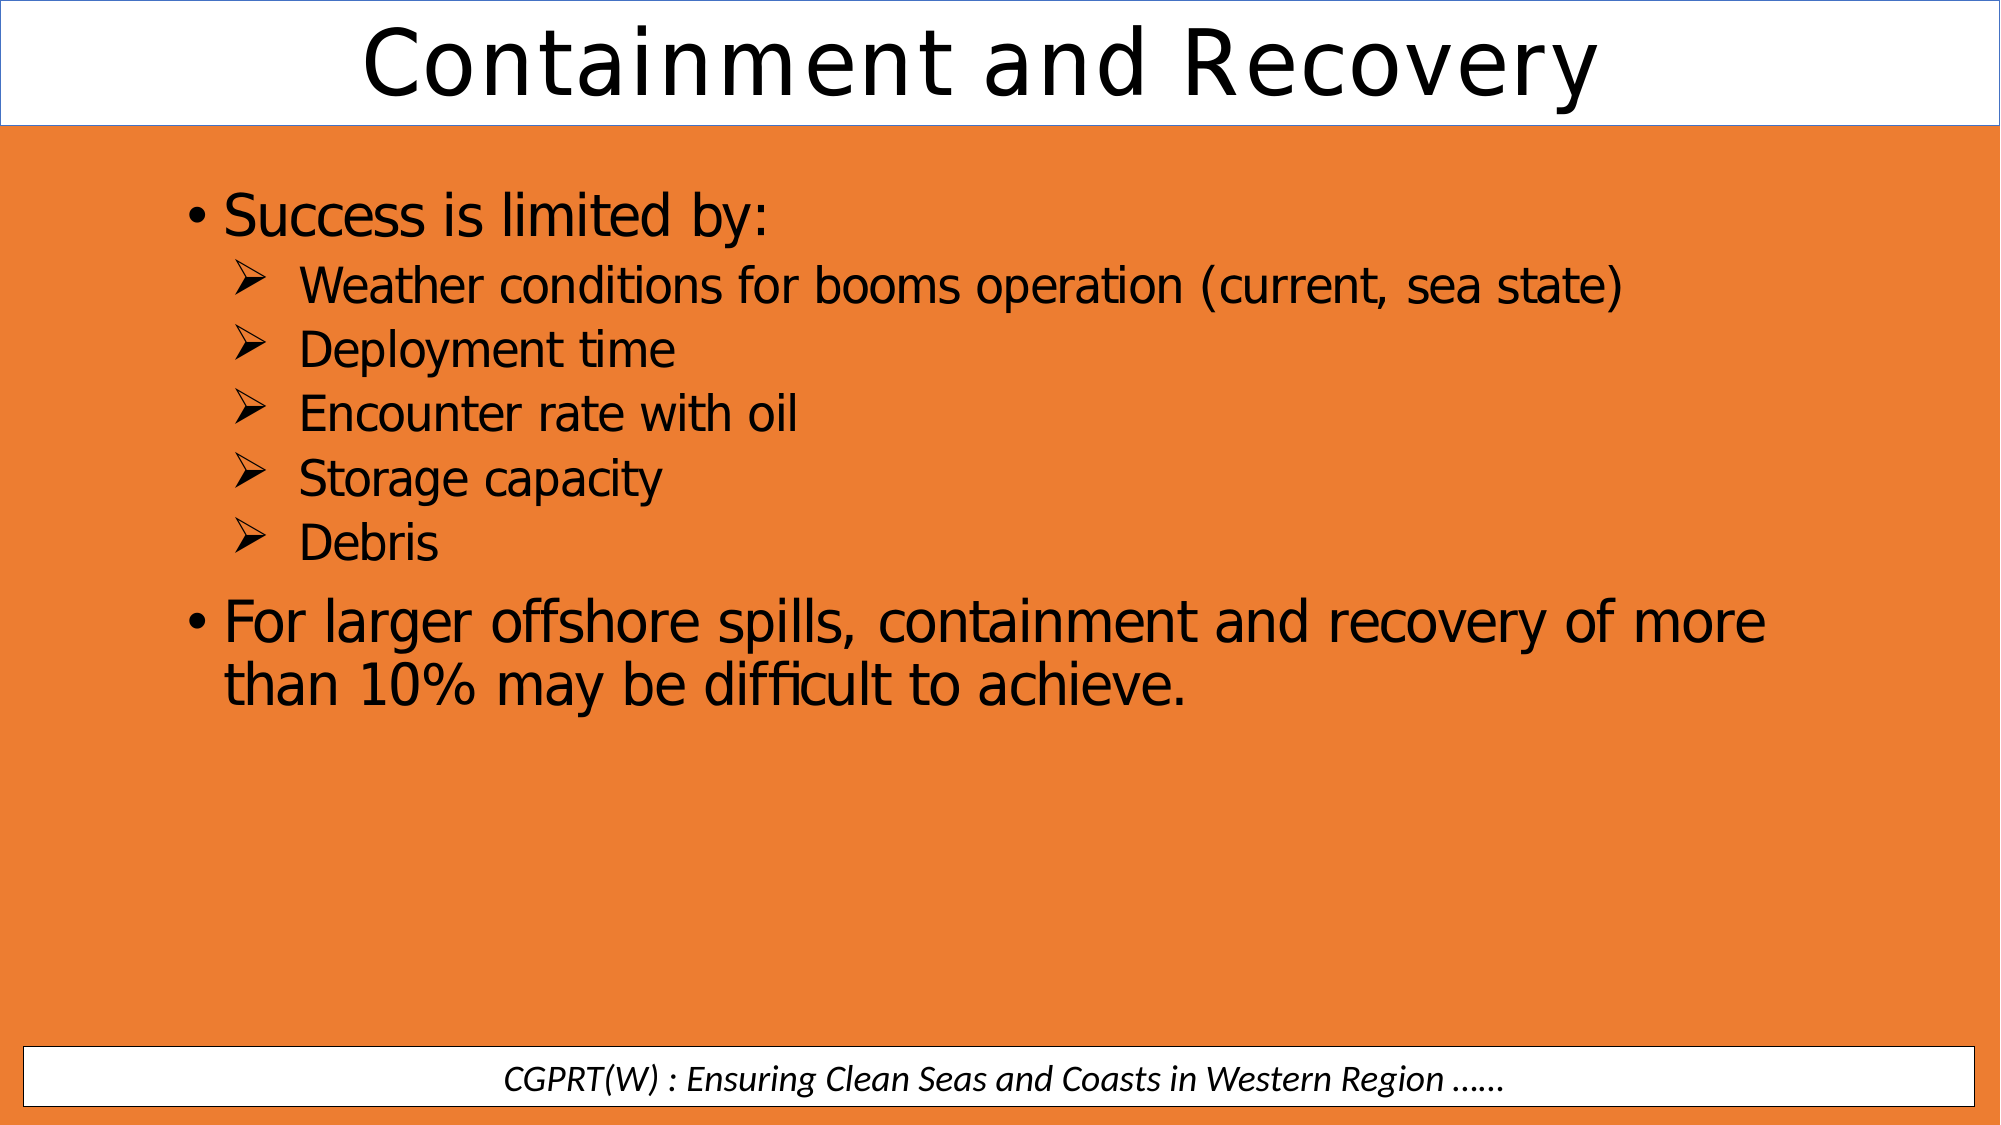

Containment and Recovery
Success is limited by:
Weather conditions for booms operation (current, sea state)
Deployment time
Encounter rate with oil
Storage capacity
Debris
For larger offshore spills, containment and recovery of more than 10% may be difficult to achieve.

 CGPRT(W) : Ensuring Clean Seas and Coasts in Western Region ……